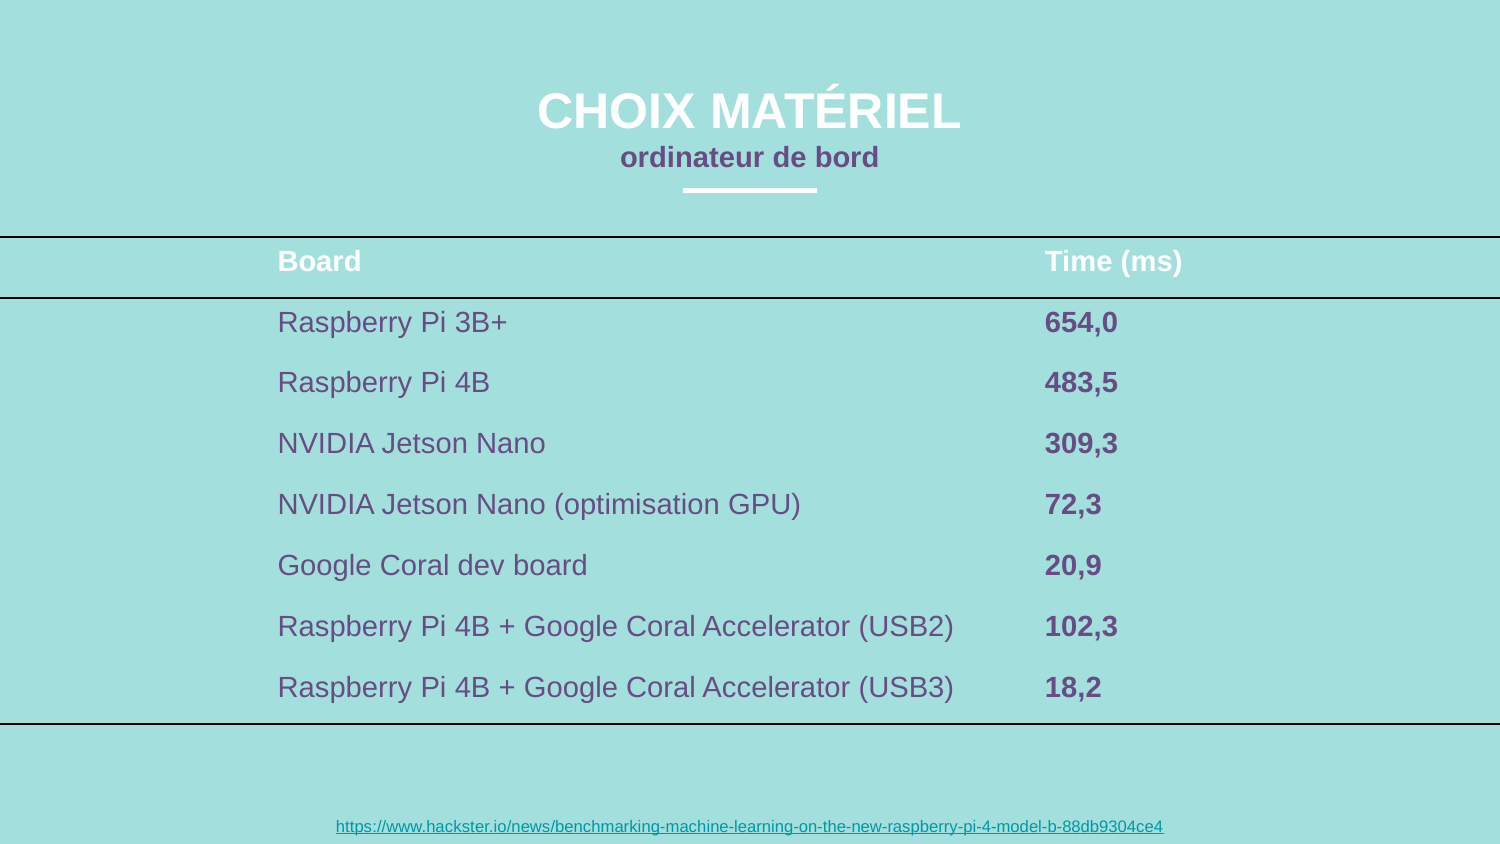

CHOIX MATÉRIEL
ordinateur de bord
|  | Board | Time (ms) |  |
| --- | --- | --- | --- |
|  | Raspberry Pi 3B+ | 654,0 |  |
|  | Raspberry Pi 4B | 483,5 |  |
|  | NVIDIA Jetson Nano | 309,3 |  |
|  | NVIDIA Jetson Nano (optimisation GPU) | 72,3 |  |
|  | Google Coral dev board | 20,9 |  |
|  | Raspberry Pi 4B + Google Coral Accelerator (USB2) | 102,3 |  |
|  | Raspberry Pi 4B + Google Coral Accelerator (USB3) | 18,2 |  |
https://www.hackster.io/news/benchmarking-machine-learning-on-the-new-raspberry-pi-4-model-b-88db9304ce4